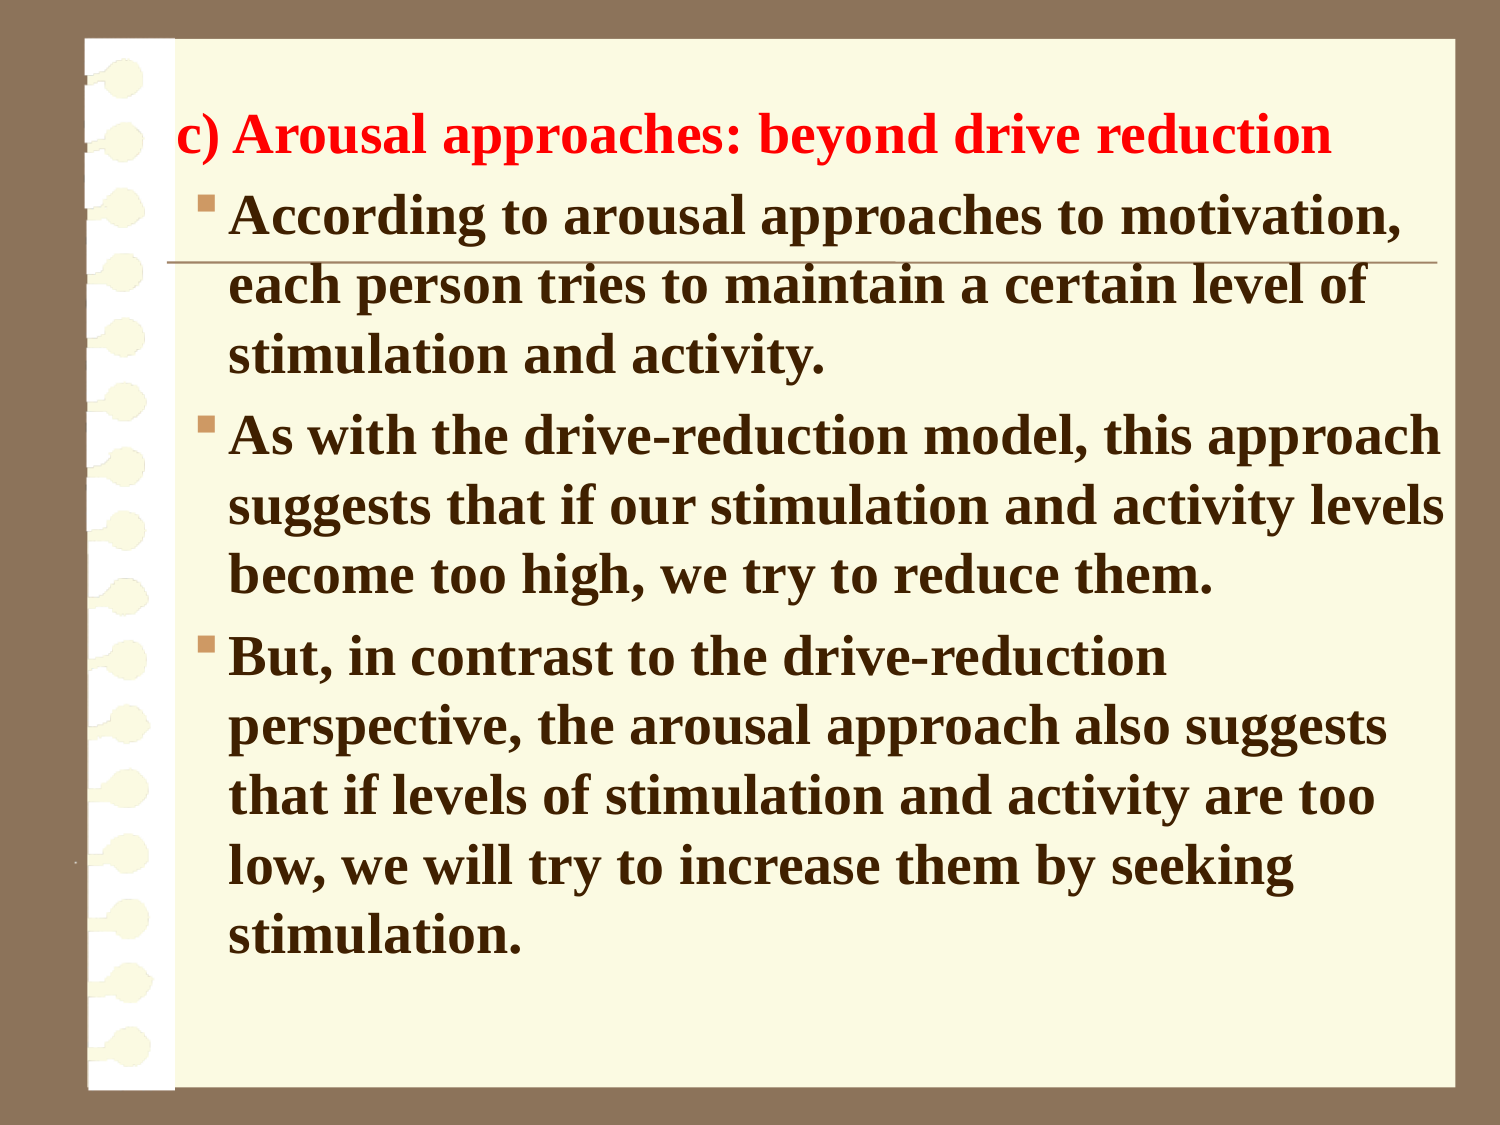

c) Arousal approaches: beyond drive reduction
According to arousal approaches to motivation, each person tries to maintain a certain level of stimulation and activity.
As with the drive-reduction model, this approach suggests that if our stimulation and activity levels become too high, we try to reduce them.
But, in contrast to the drive-reduction perspective, the arousal approach also suggests that if levels of stimulation and activity are too low, we will try to increase them by seeking stimulation.